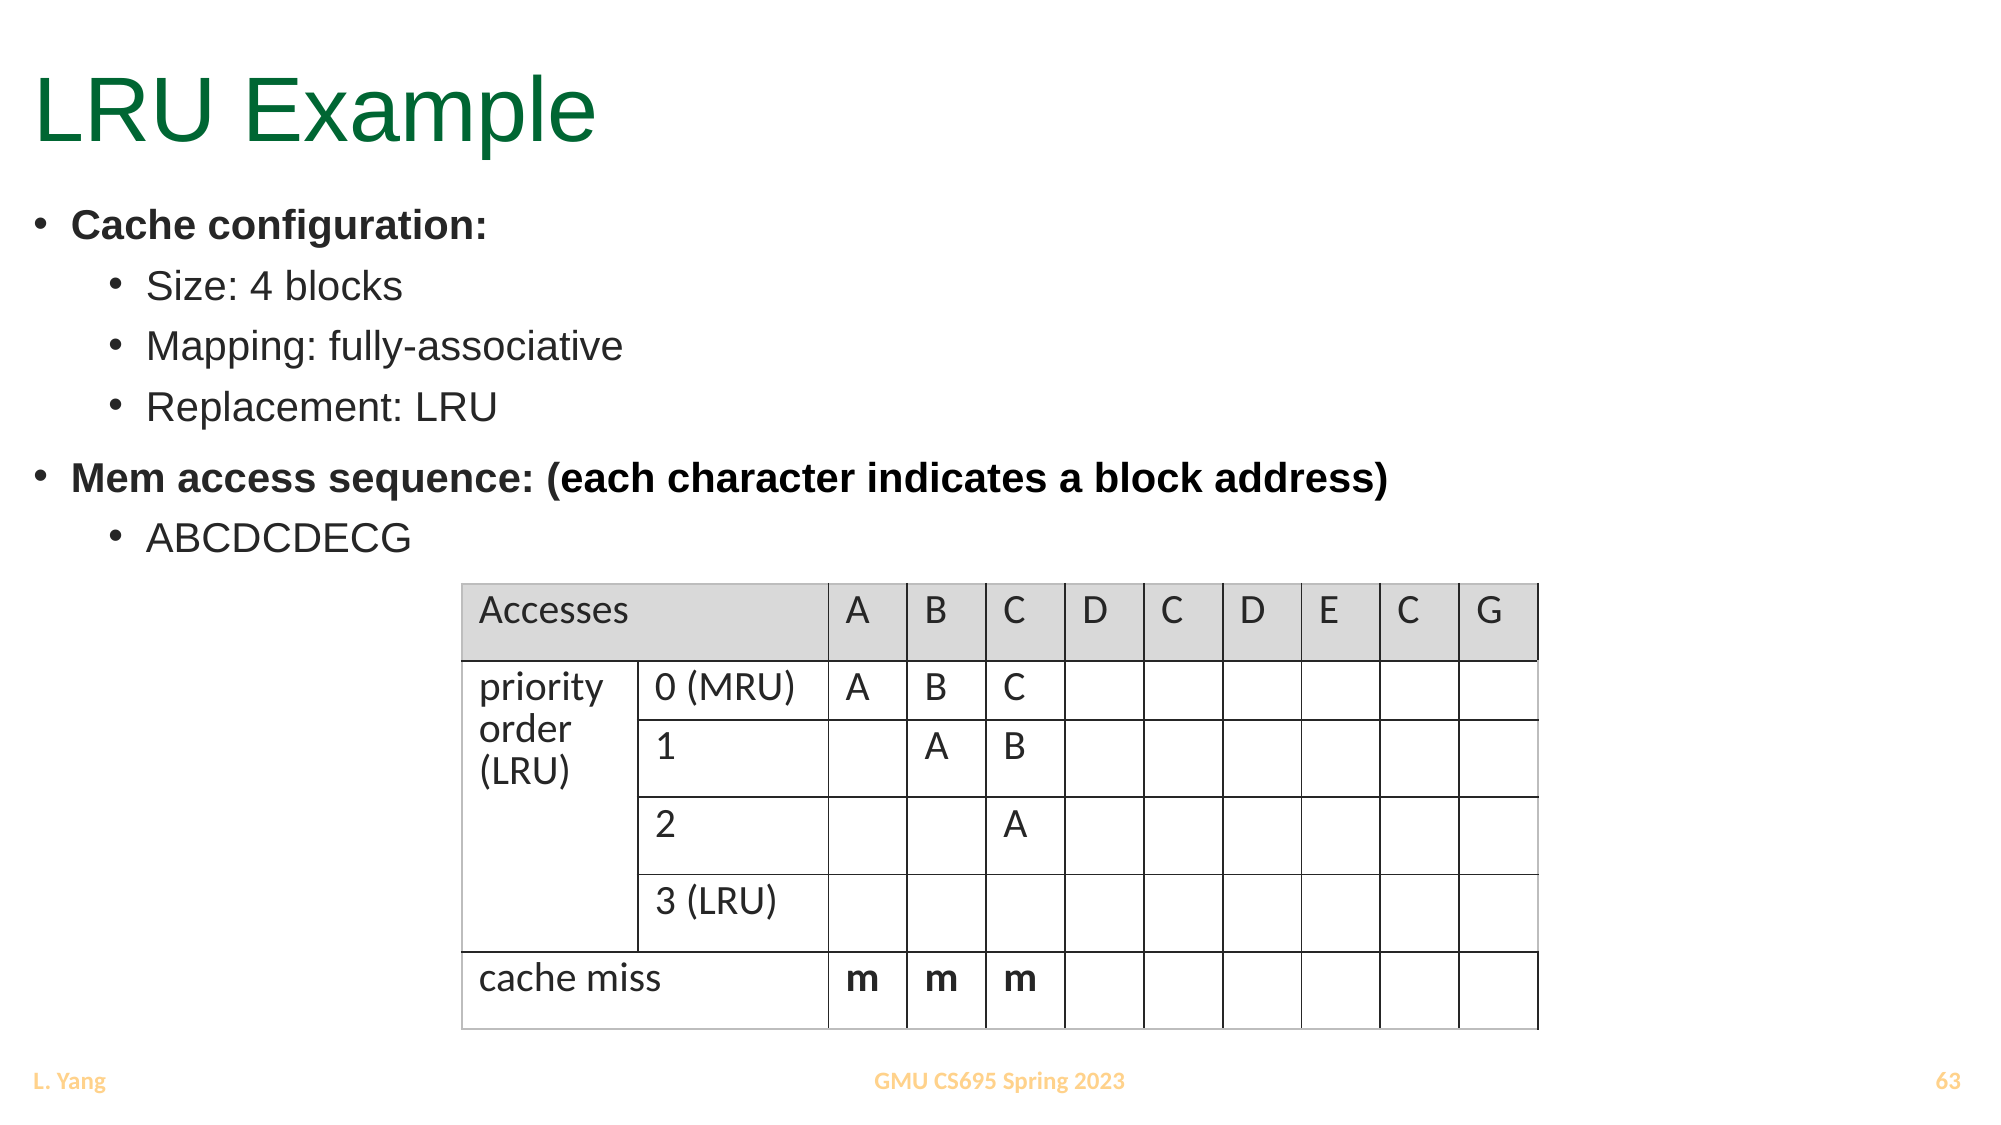

# LRU Example
Cache configuration:
Size: 4 blocks
Mapping: fully-associative
Replacement: LRU
Mem access sequence: (each character indicates a block address)
ABCDCDECG
| Accesses |  | A | B | C | D | C | D | E | C | G |
| --- | --- | --- | --- | --- | --- | --- | --- | --- | --- | --- |
| priority order (LRU) | 0 (MRU) | A | B | C |  |  |  |  |  |  |
|  | 1 |  | A | B |  |  |  |  |  |  |
|  | 2 |  |  | A |  |  |  |  |  |  |
|  | 3 (LRU) |  |  |  |  |  |  |  |  |  |
| cache miss |  | m | m | m |  |  |  |  |  |  |
63
GMU CS695 Spring 2023
L. Yang